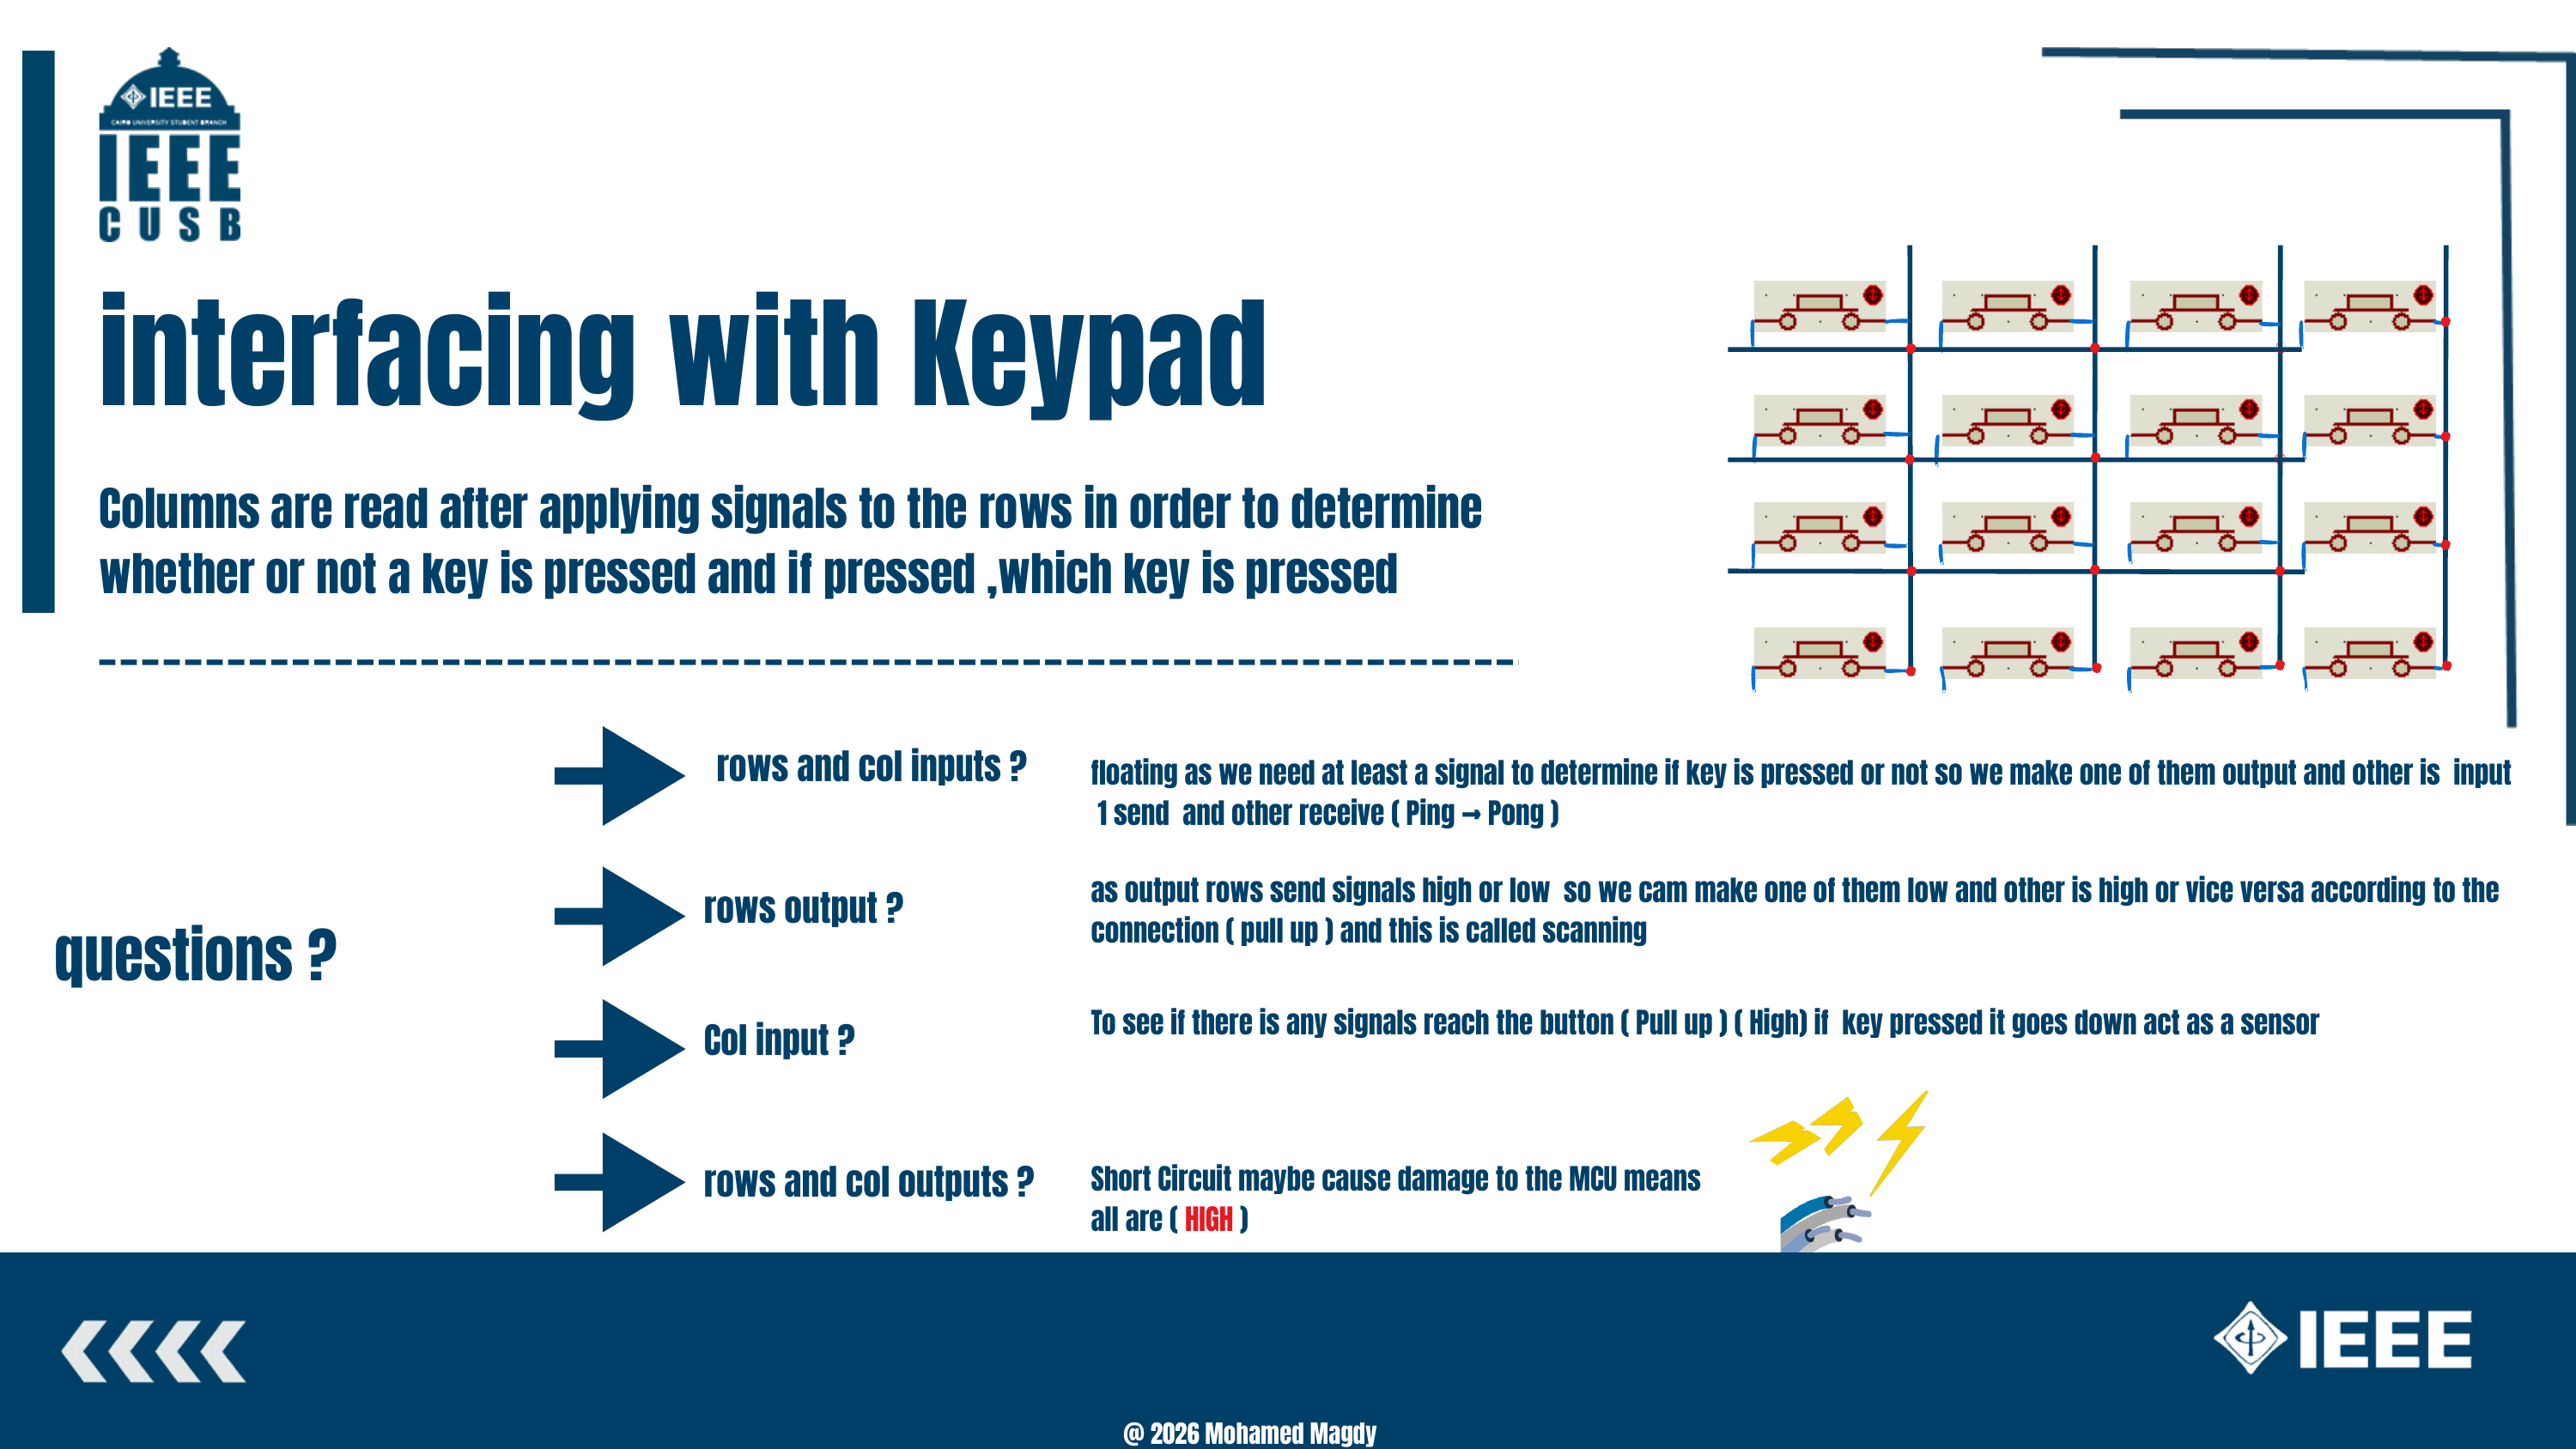

COL 0
COL 1
COL 2
COL 3

Row 0

Row 1

Row 2

Row 3

interfacing with Keypad
Columns are read after applying signals to the rows in order to determine whether or not a key is pressed and if pressed ,which key is pressed

rows and col inputs ?
floating as we need at least a signal to determine if key is pressed or not so we make one of them output and other is  input
 1 send  and other receive ( Ping → Pong )

as output rows send signals high or low  so we cam make one of them low and other is high or vice versa according to the connection ( pull up ) and this is called scanning
rows output ?
questions ?

To see if there is any signals reach the button ( Pull up ) ( High) if  key pressed it goes down act as a sensor
Col input ?

rows and col outputs ?
Short Circuit maybe cause damage to the MCU means all are ( HIGH )

@ 2026 Mohamed Magdy